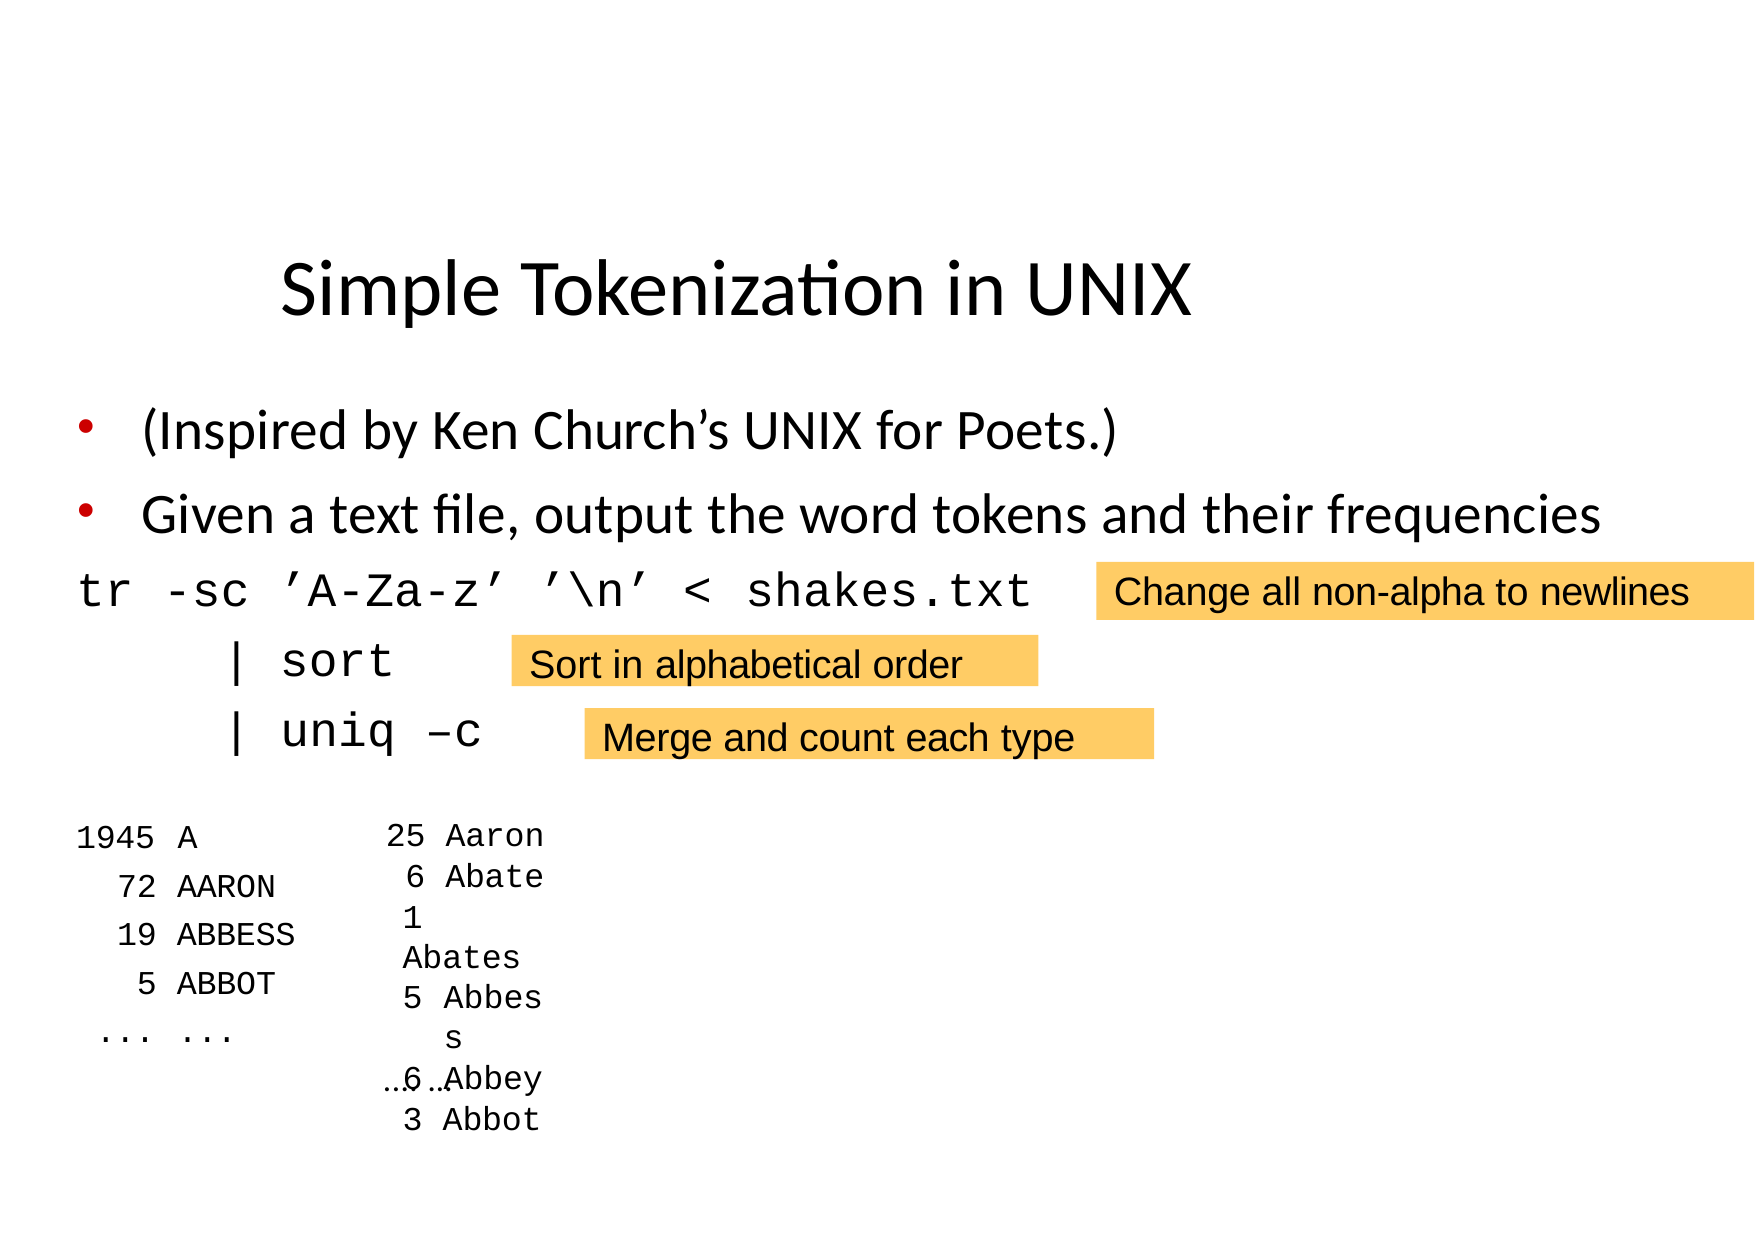

# Simple Tokenization in UNIX
(Inspired by Ken Church’s UNIX for Poets.)
Given a text file, output the word tokens and their frequencies
tr -sc ’A-Za-z’ ’\n’ < shakes.txt

Change all non-alpha to newlines
| sort
| uniq –c
Sort in alphabetical order
Merge and count each type
1945 A
72 AARON
19 ABBESS
5 ABBOT
... ...
25 Aaron
6 Abate
1 Abates
Abbess
Abbey
3 Abbot
.... …